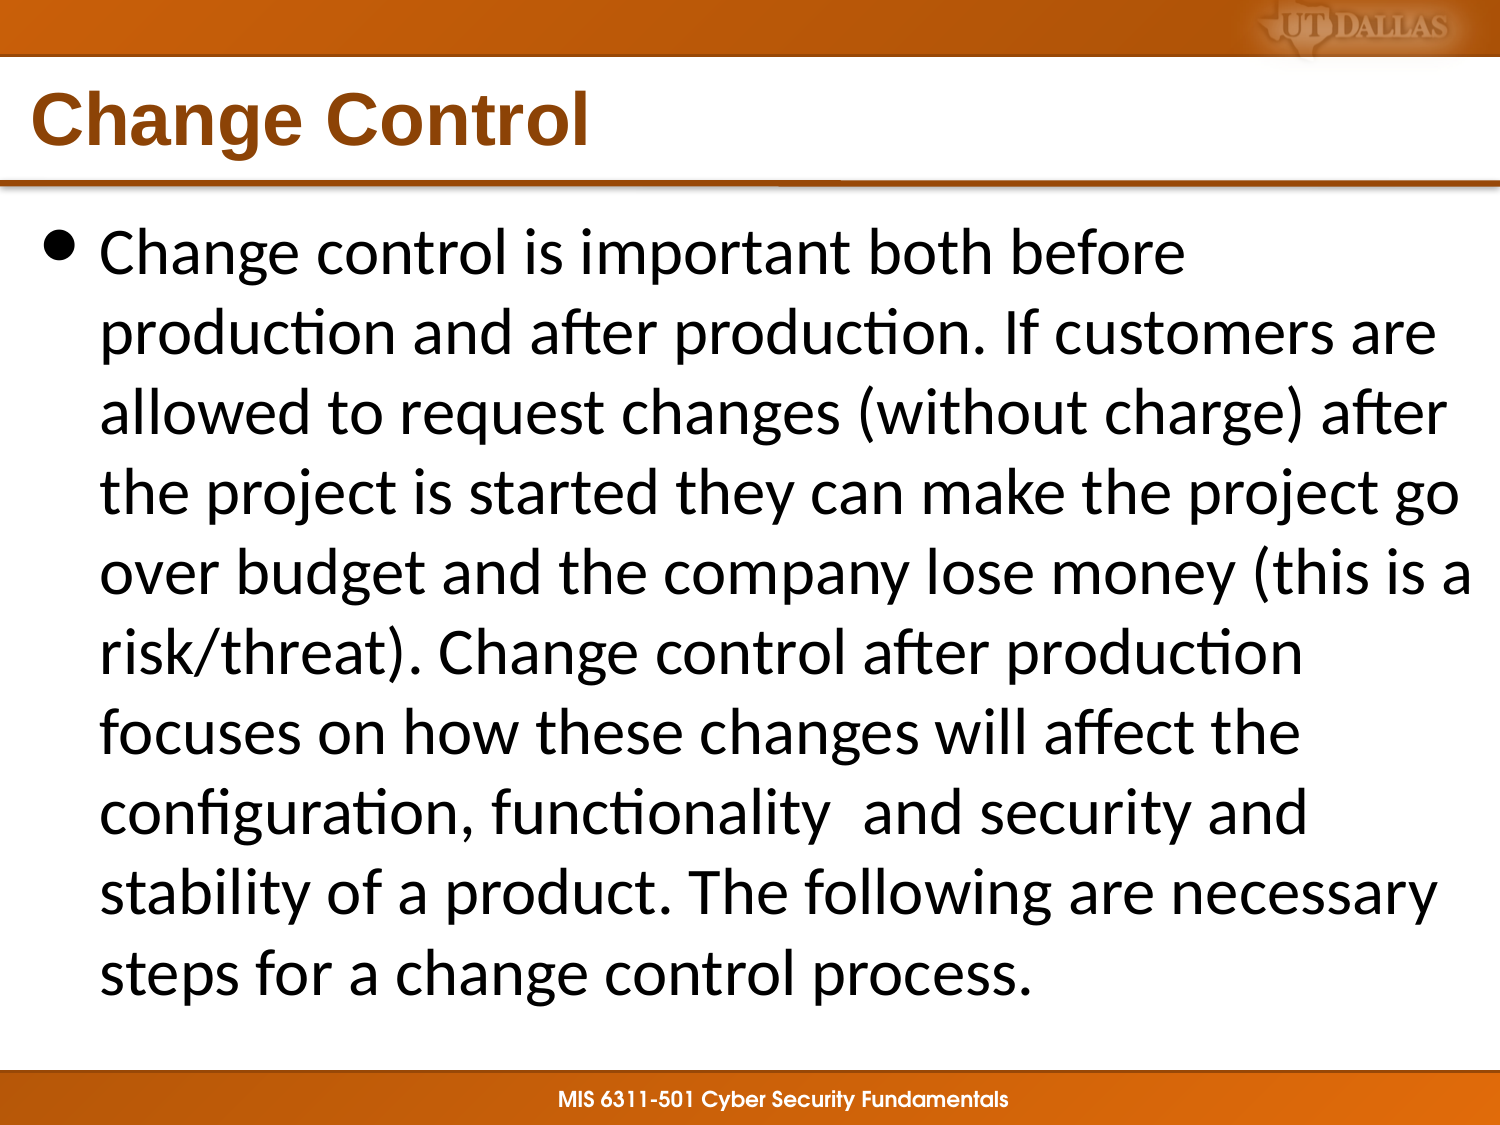

# Change Control
Change control is important both before production and after production. If customers are allowed to request changes (without charge) after the project is started they can make the project go over budget and the company lose money (this is a risk/threat). Change control after production focuses on how these changes will affect the configuration, functionality  and security and stability of a product. The following are necessary steps for a change control process.